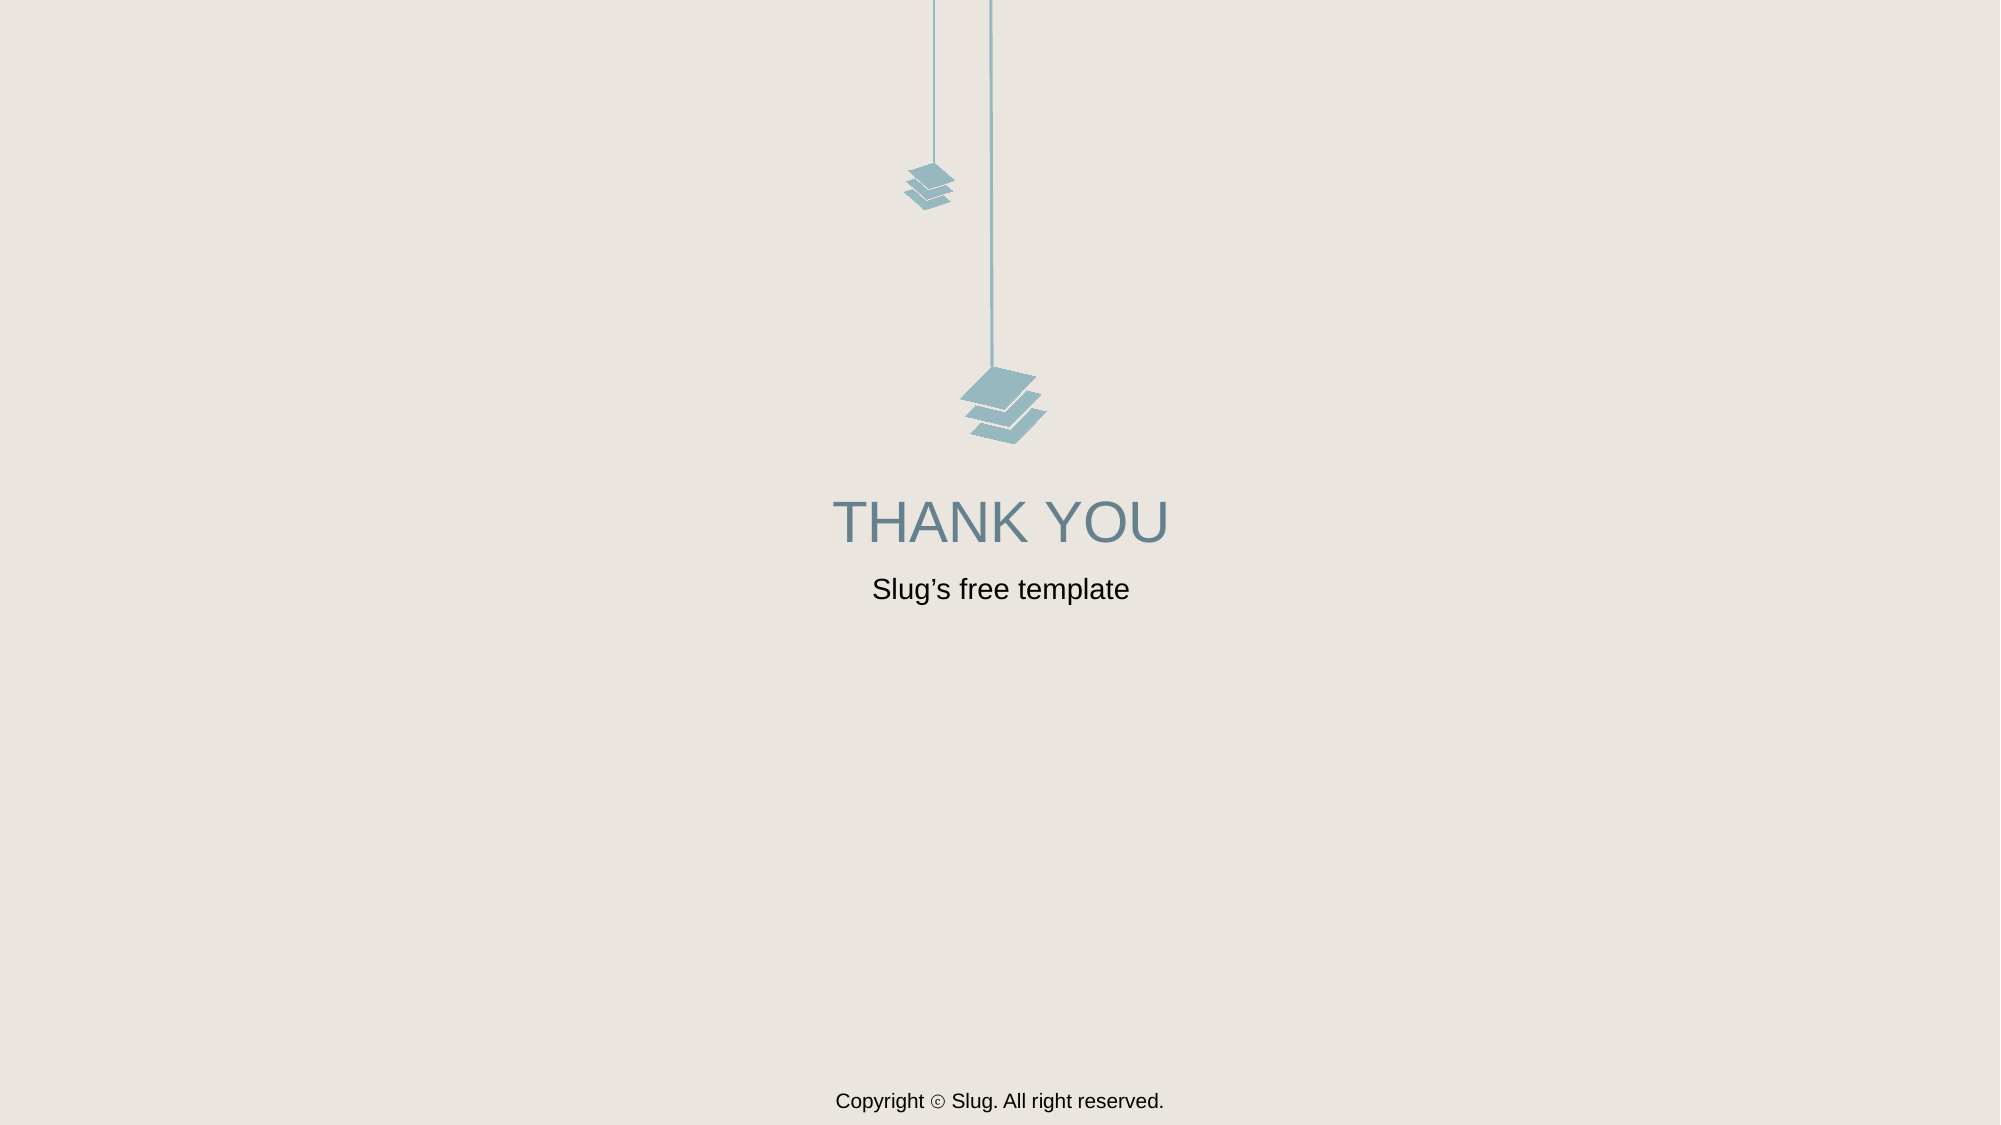

THANK YOU
Slug’s free template
Copyright ⓒ Slug. All right reserved.